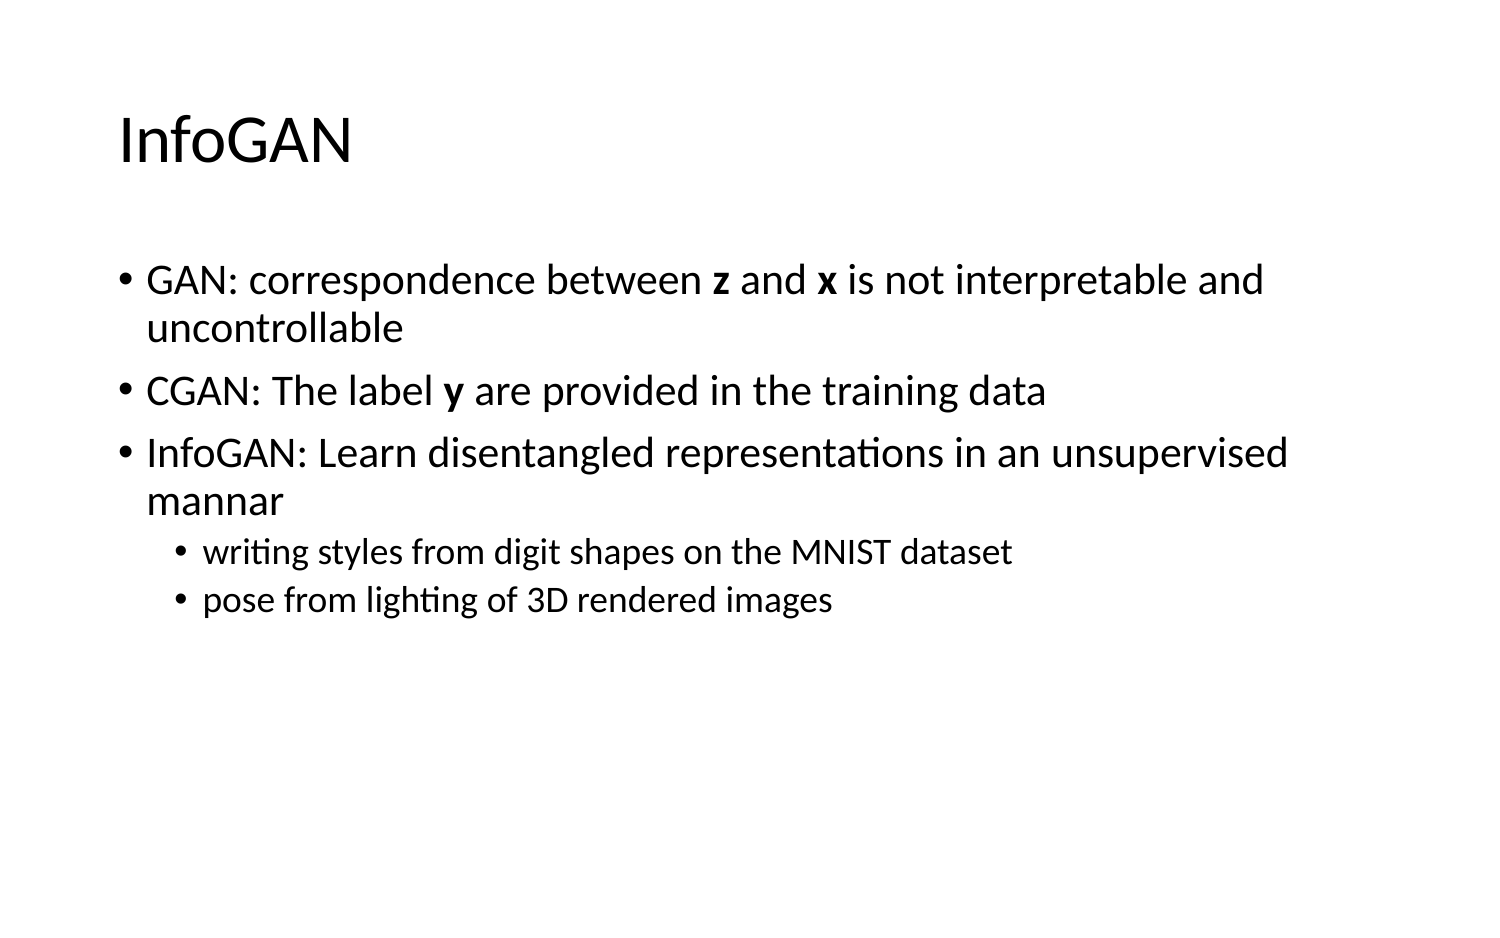

# InfoGAN
GAN: correspondence between z and x is not interpretable and uncontrollable
CGAN: The label y are provided in the training data
InfoGAN: Learn disentangled representations in an unsupervised mannar
writing styles from digit shapes on the MNIST dataset
pose from lighting of 3D rendered images